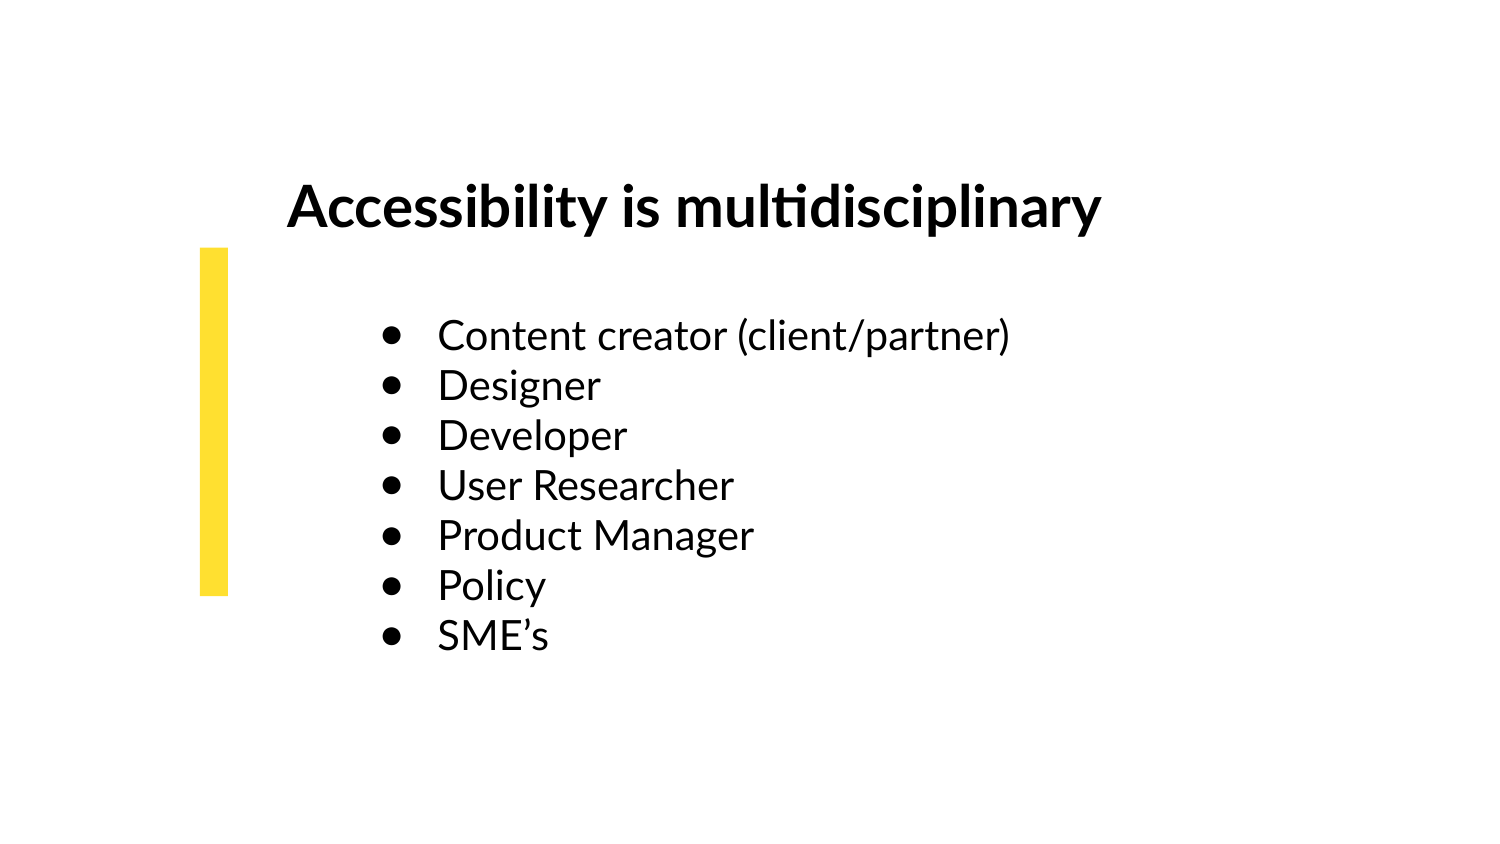

# Accessibility is multidisciplinary
Content creator (client/partner)
Designer
Developer
User Researcher
Product Manager
Policy
SME’s